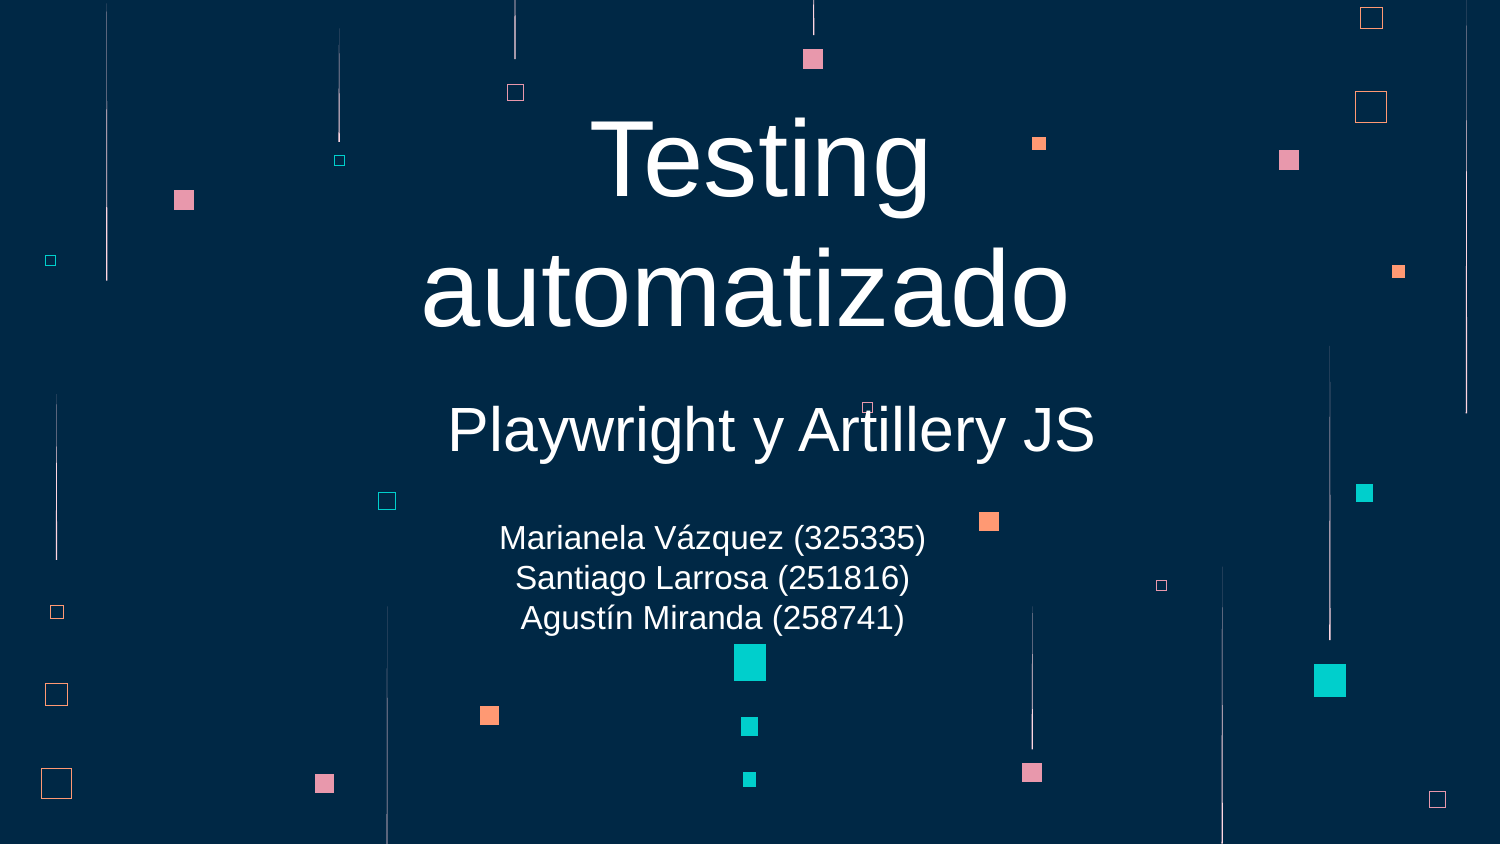

# Testing automatizado

Playwright y Artillery JS

Marianela Vázquez (325335)
Santiago Larrosa (251816)
Agustín Miranda (258741)